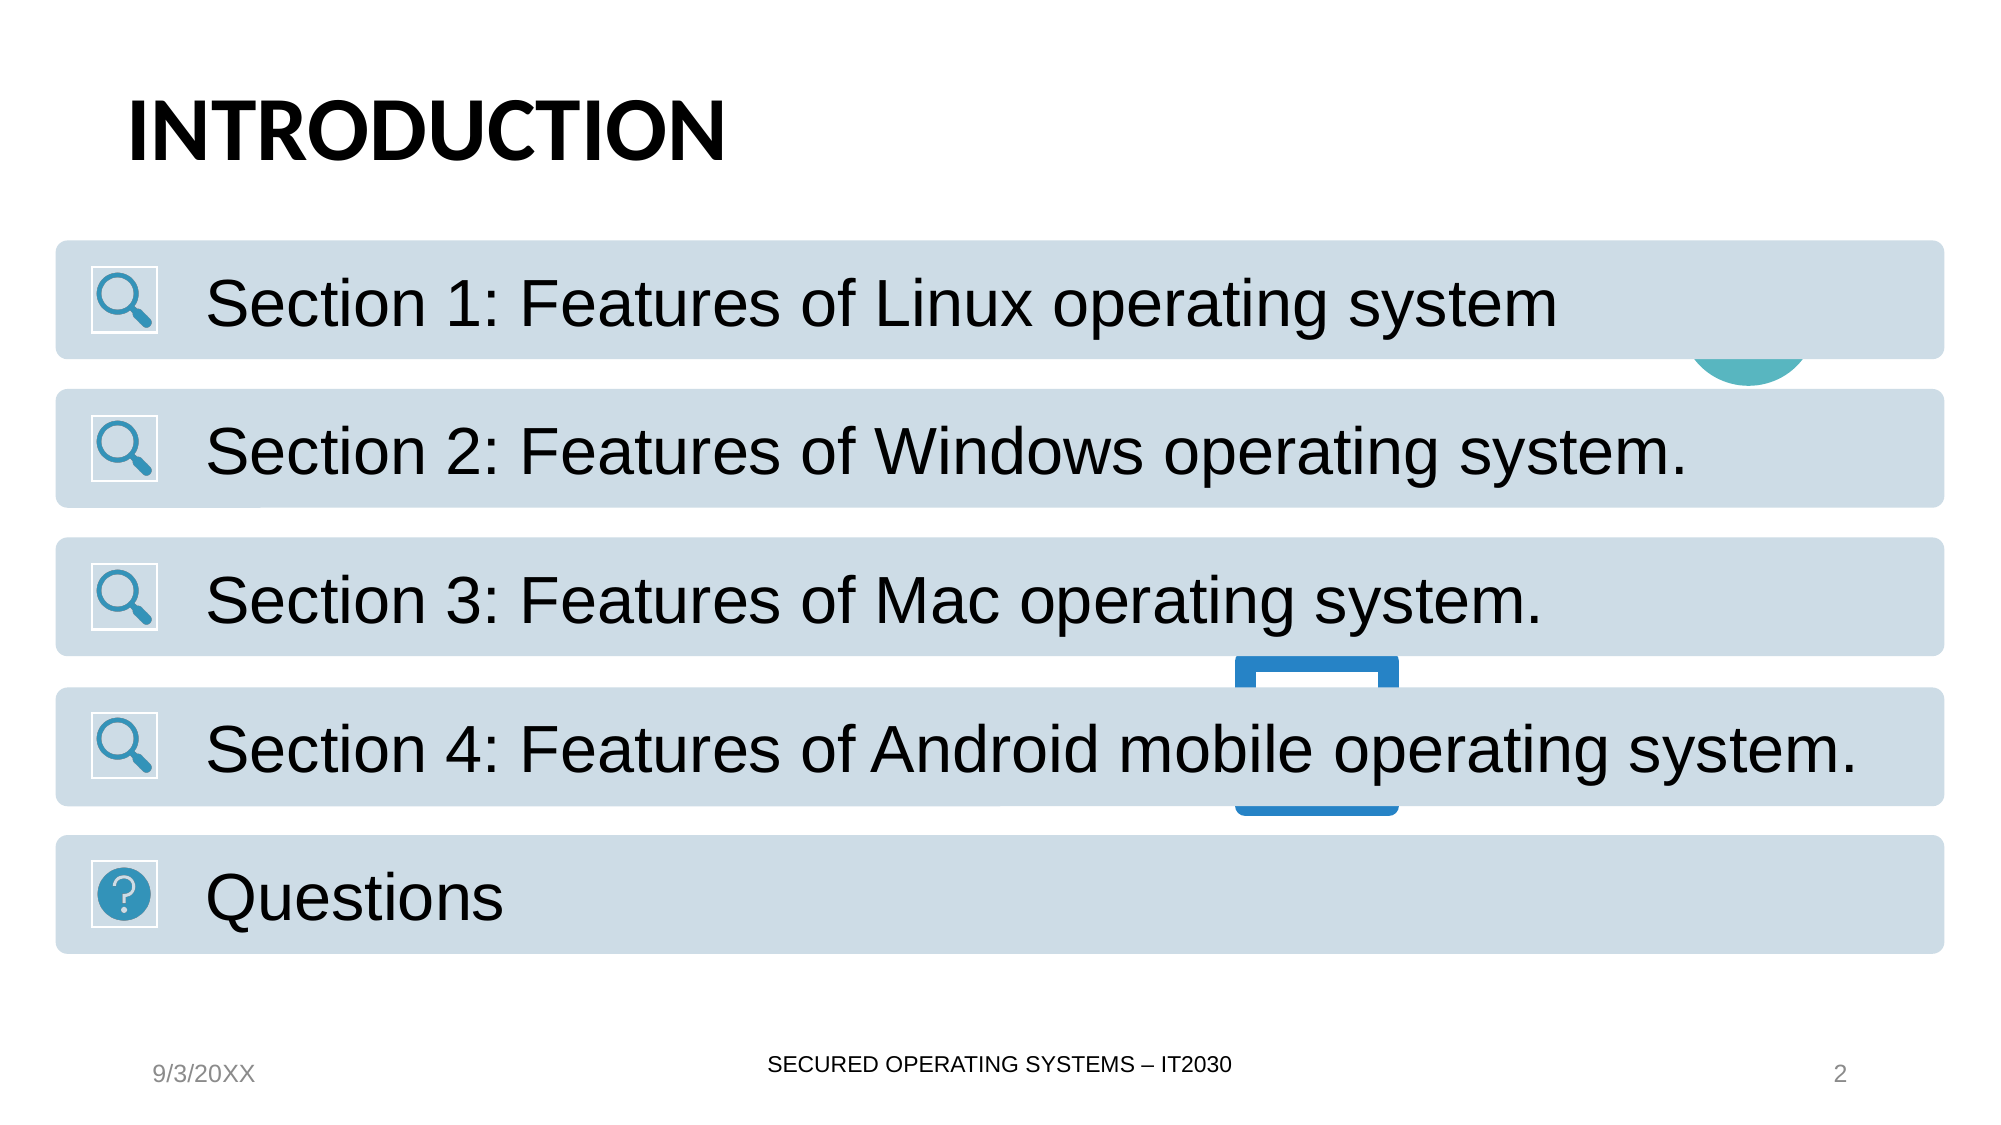

# INTRODUCTION
Section 1: Features of Linux operating system
Section 2: Features of Windows operating system.
Section 3: Features of Mac operating system.
Section 4: Features of Android mobile operating system.
Questions

SECURED OPERATING SYSTEMS – IT2030

9/3/20XX
2